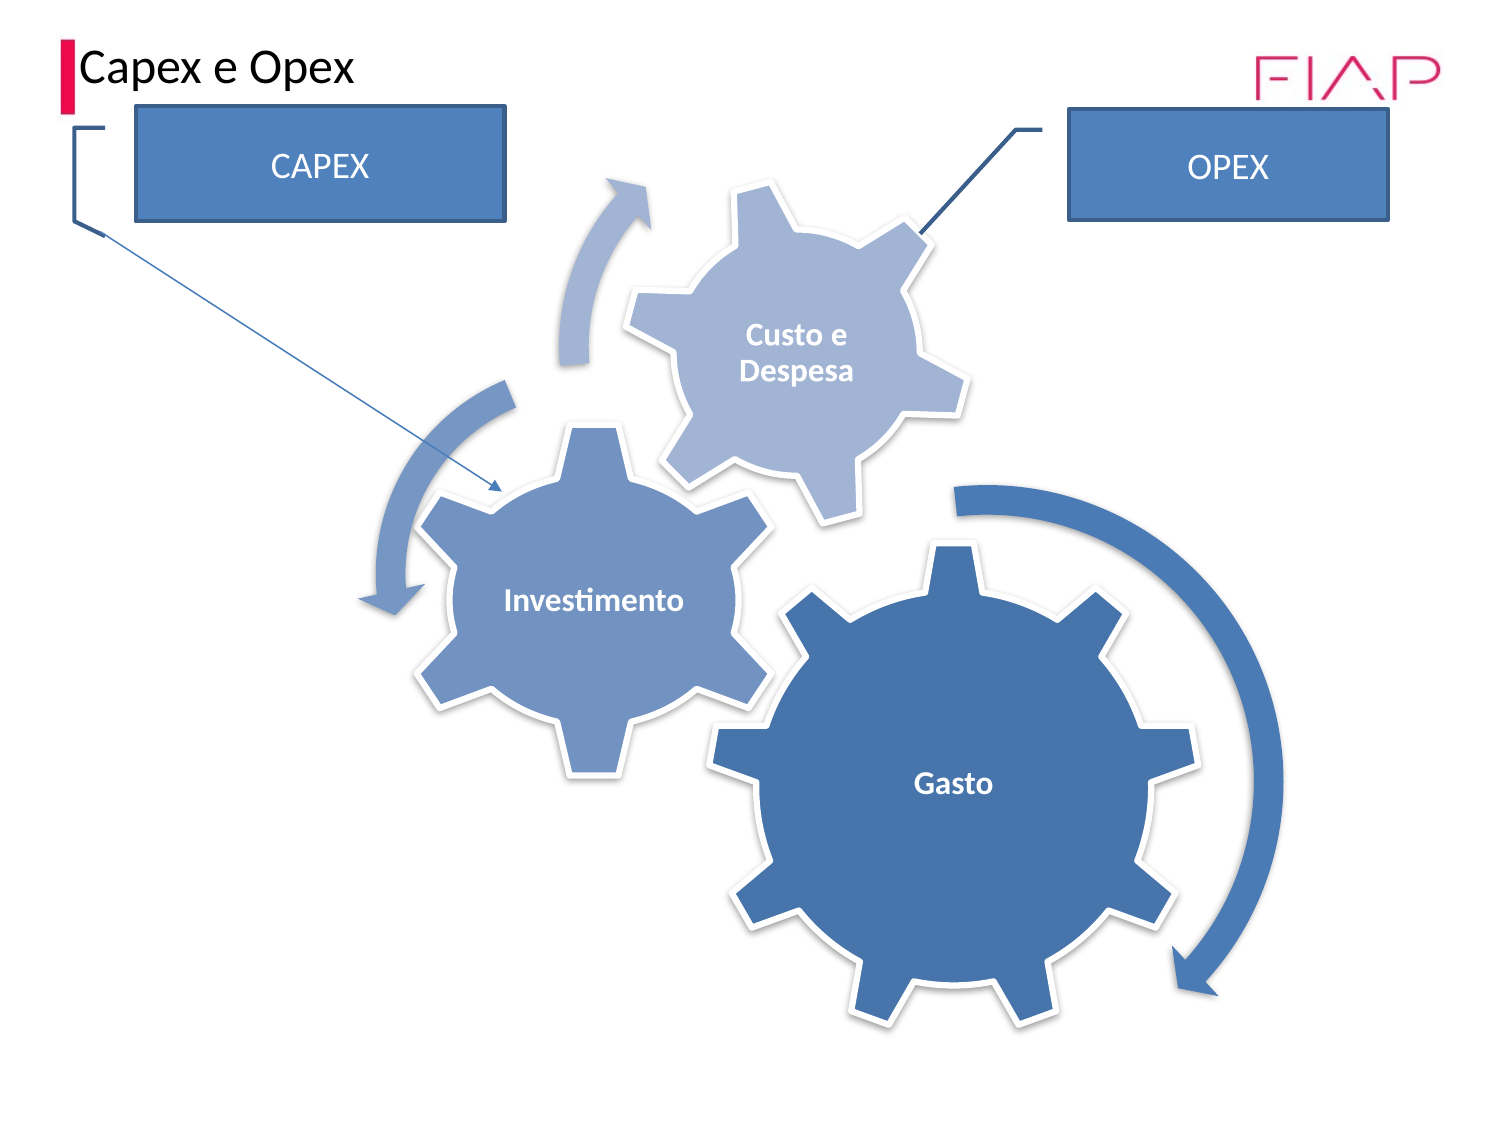

Capex e Opex
CAPEX
OPEX
Gasto
Investimento
Custo e Despesa